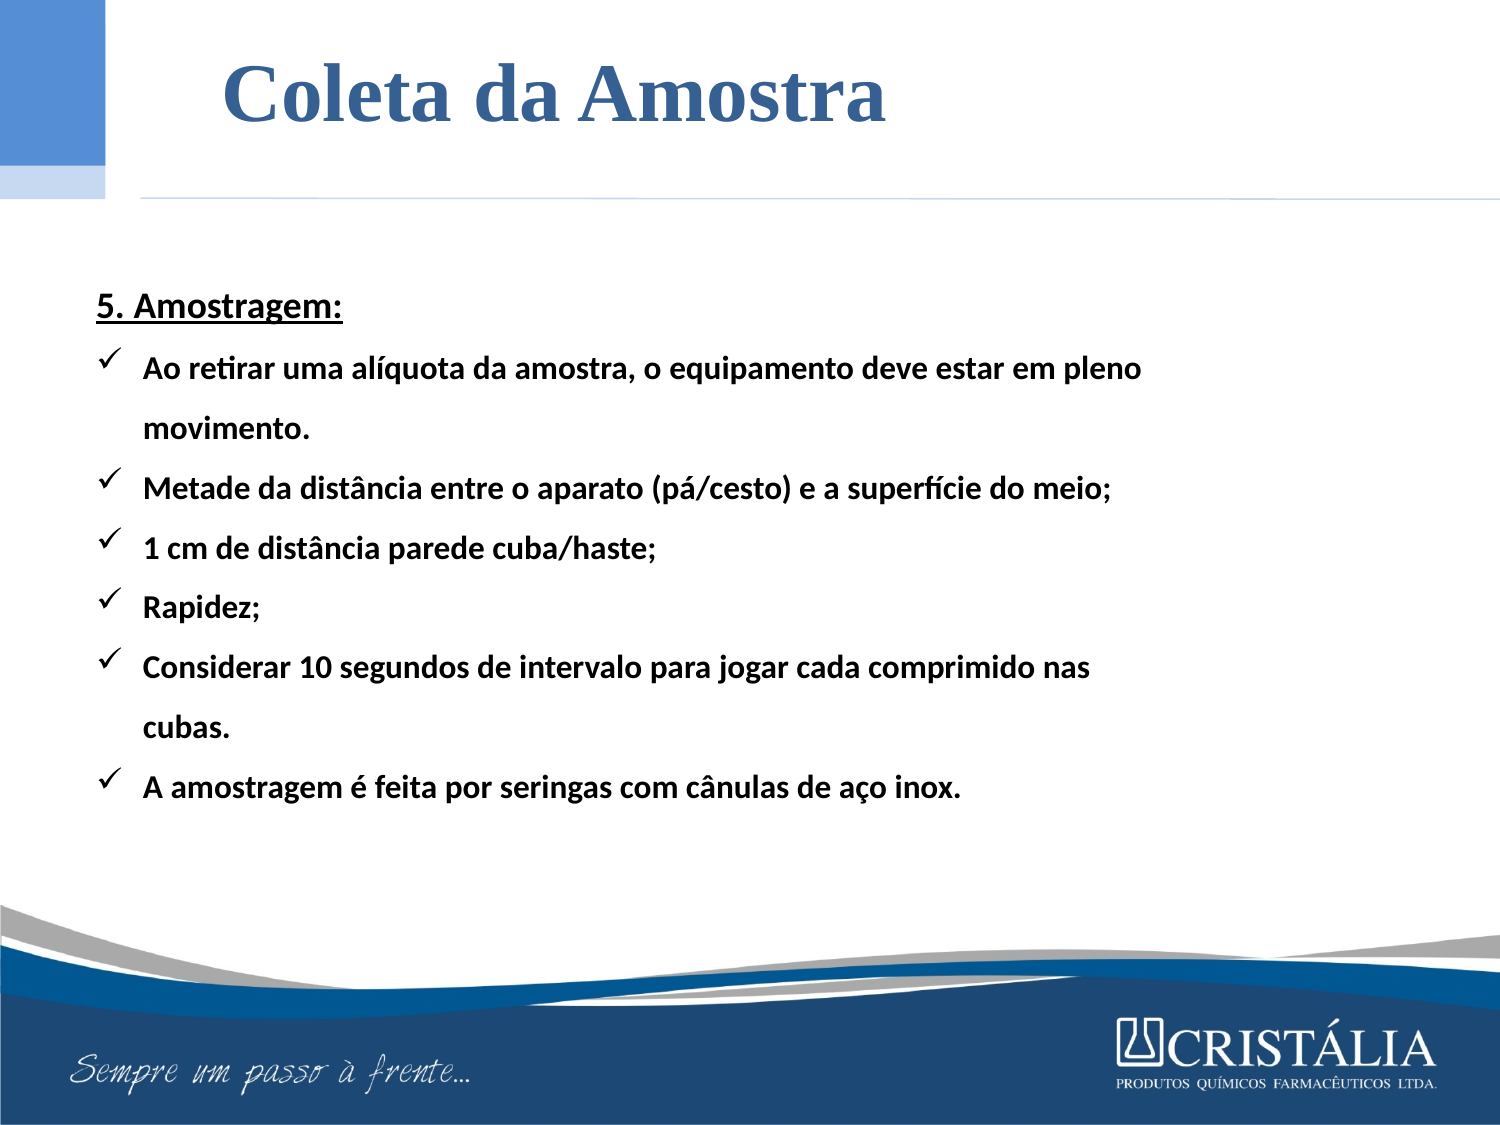

Coleta da Amostra
5. Amostragem:
Ao retirar uma alíquota da amostra, o equipamento deve estar em pleno movimento.
Metade da distância entre o aparato (pá/cesto) e a superfície do meio;
1 cm de distância parede cuba/haste;
Rapidez;
Considerar 10 segundos de intervalo para jogar cada comprimido nas cubas.
A amostragem é feita por seringas com cânulas de aço inox.